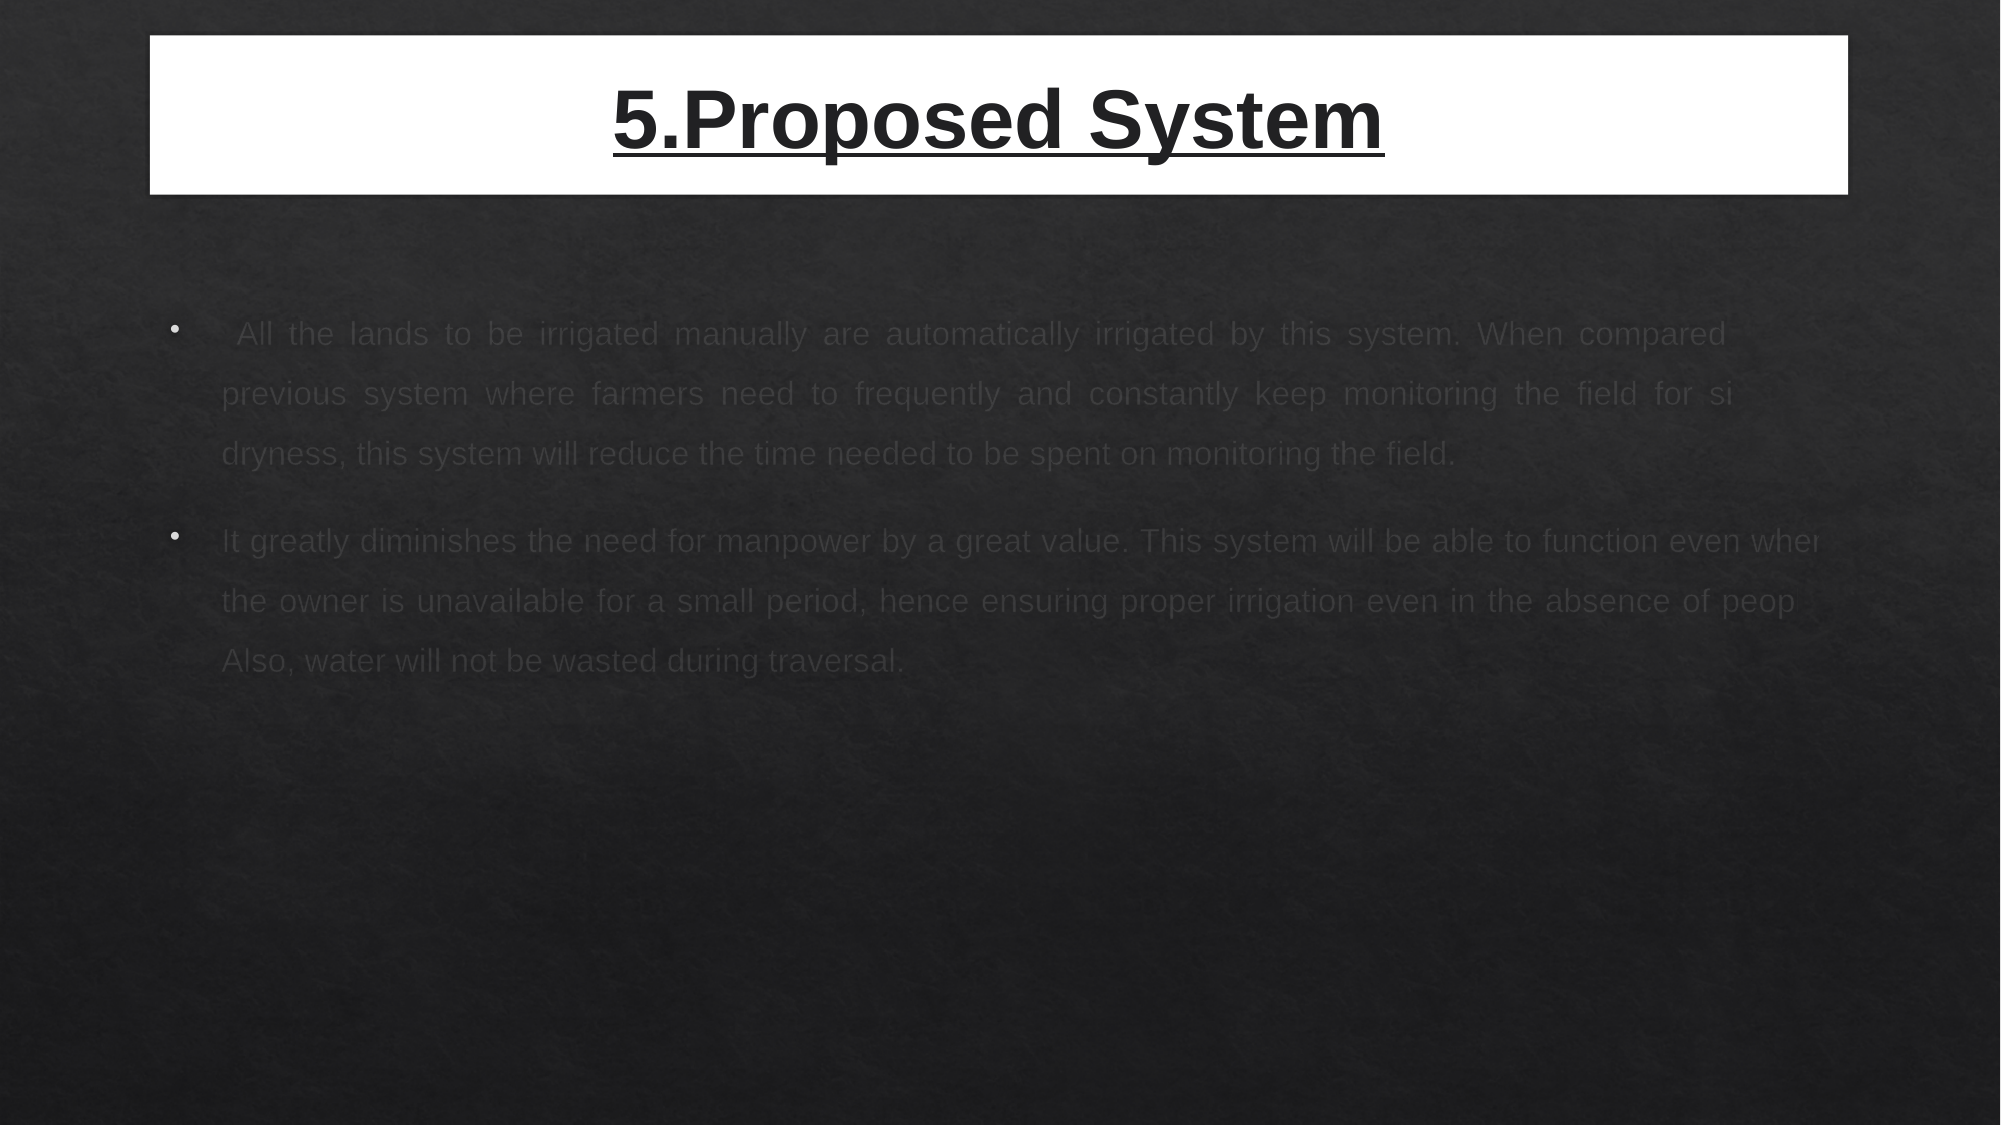

# 5.Proposed System
 All the lands to be irrigated manually are automatically irrigated by this system. When compared to the previous system where farmers need to frequently and constantly keep monitoring the field for signs of dryness, this system will reduce the time needed to be spent on monitoring the field.
It greatly diminishes the need for manpower by a great value. This system will be able to function even when the owner is unavailable for a small period, hence ensuring proper irrigation even in the absence of people. Also, water will not be wasted during traversal.